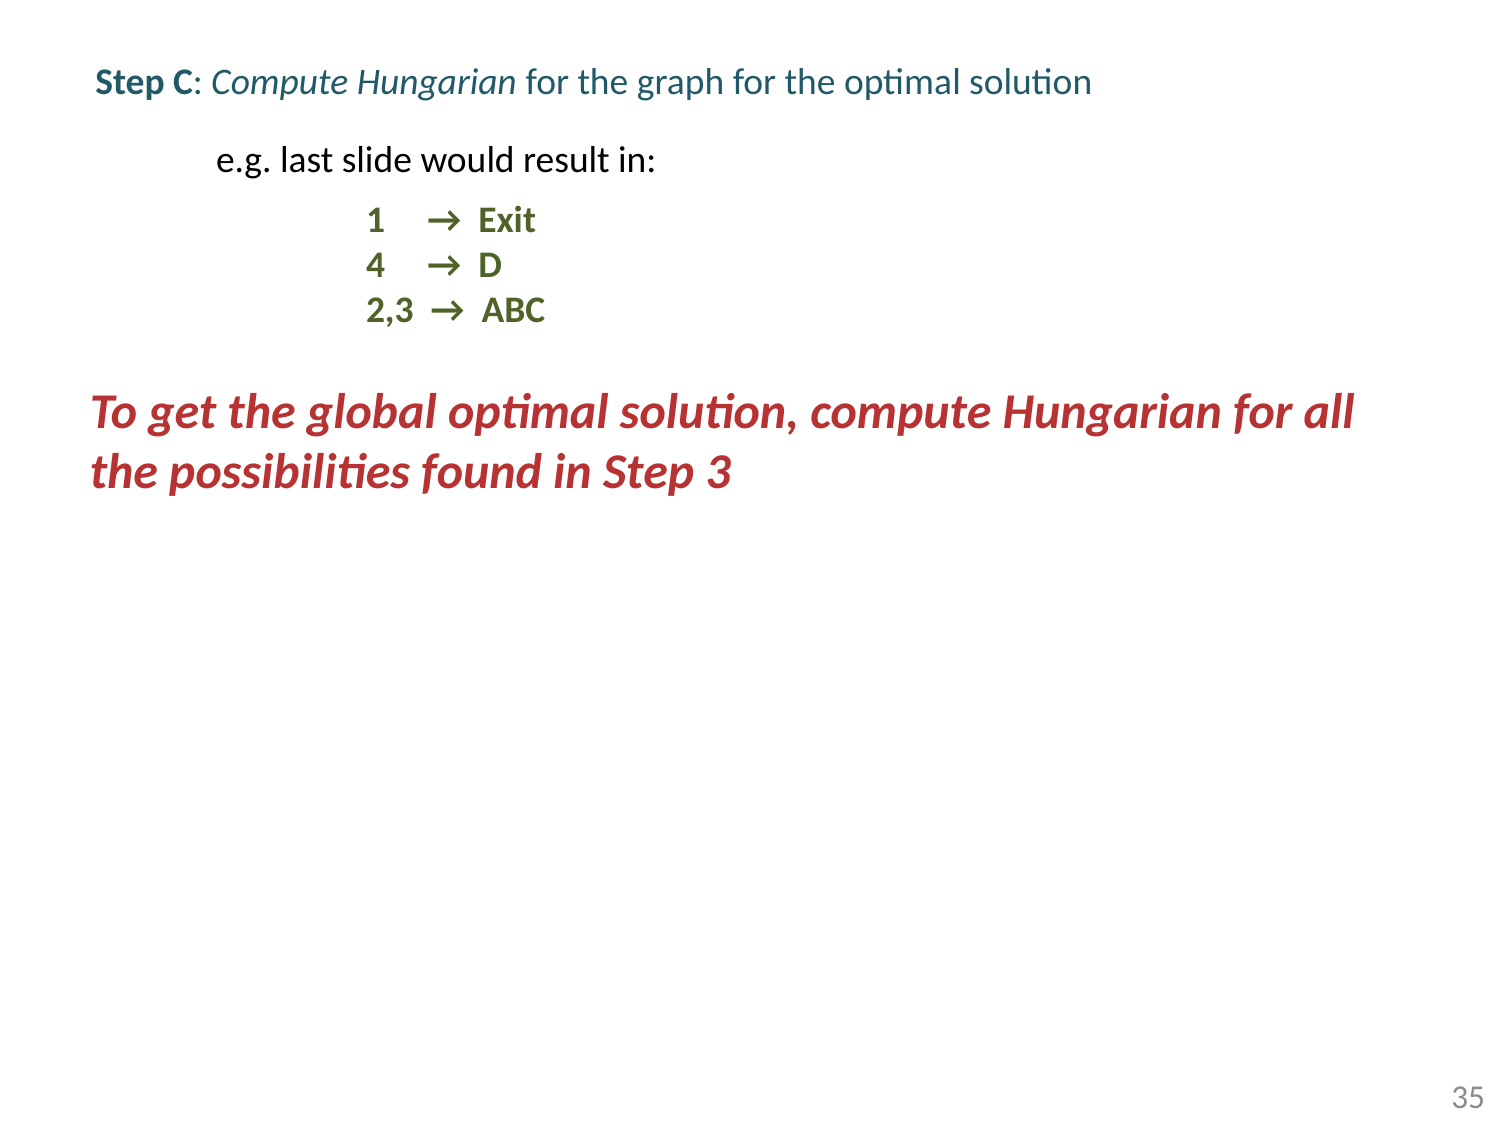

Step C: Compute Hungarian for the graph for the optimal solution
e.g. last slide would result in:

	1     →  Exit
	4     →  D
	2,3  →  ABC
To get the global optimal solution, compute Hungarian for all the possibilities found in Step 3
35